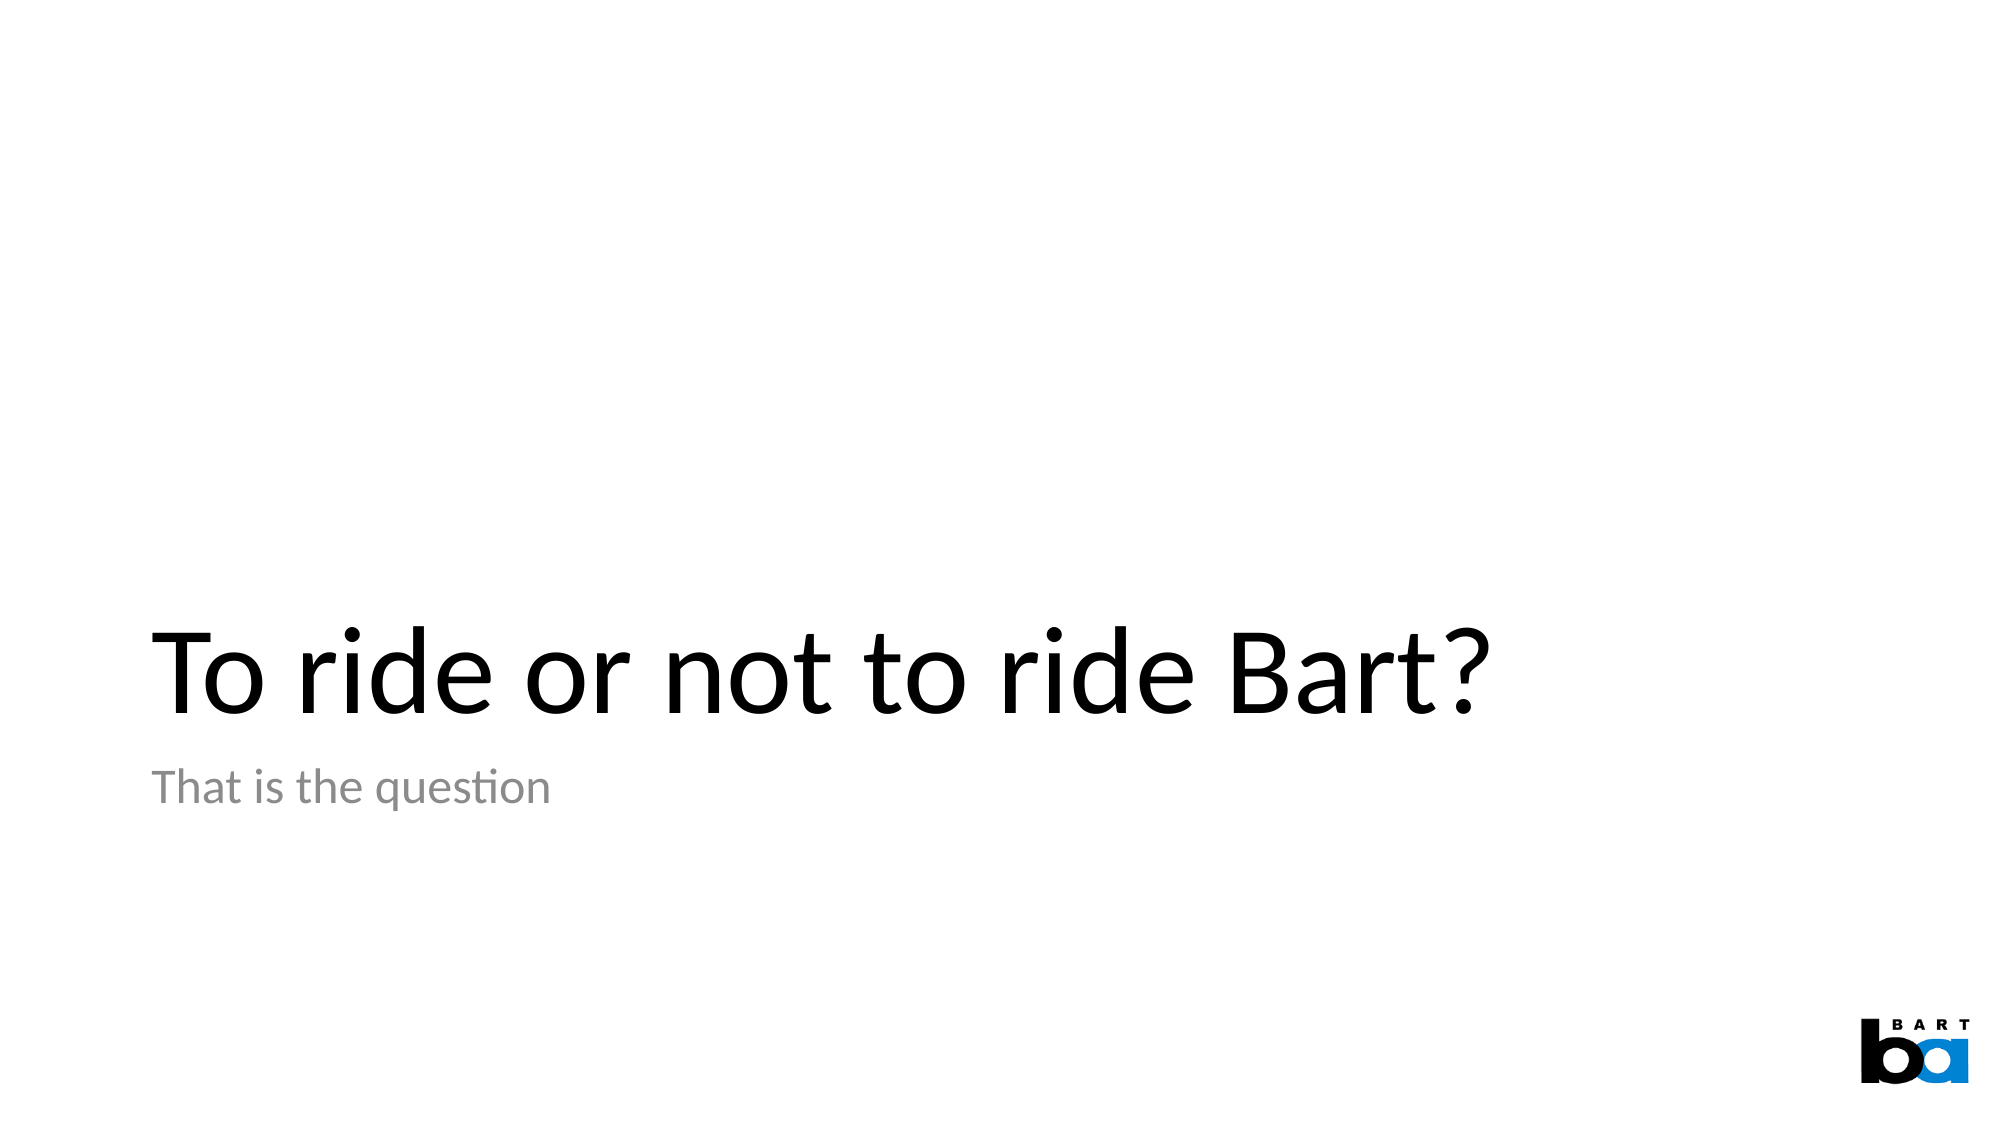

# To ride or not to ride Bart?
That is the question